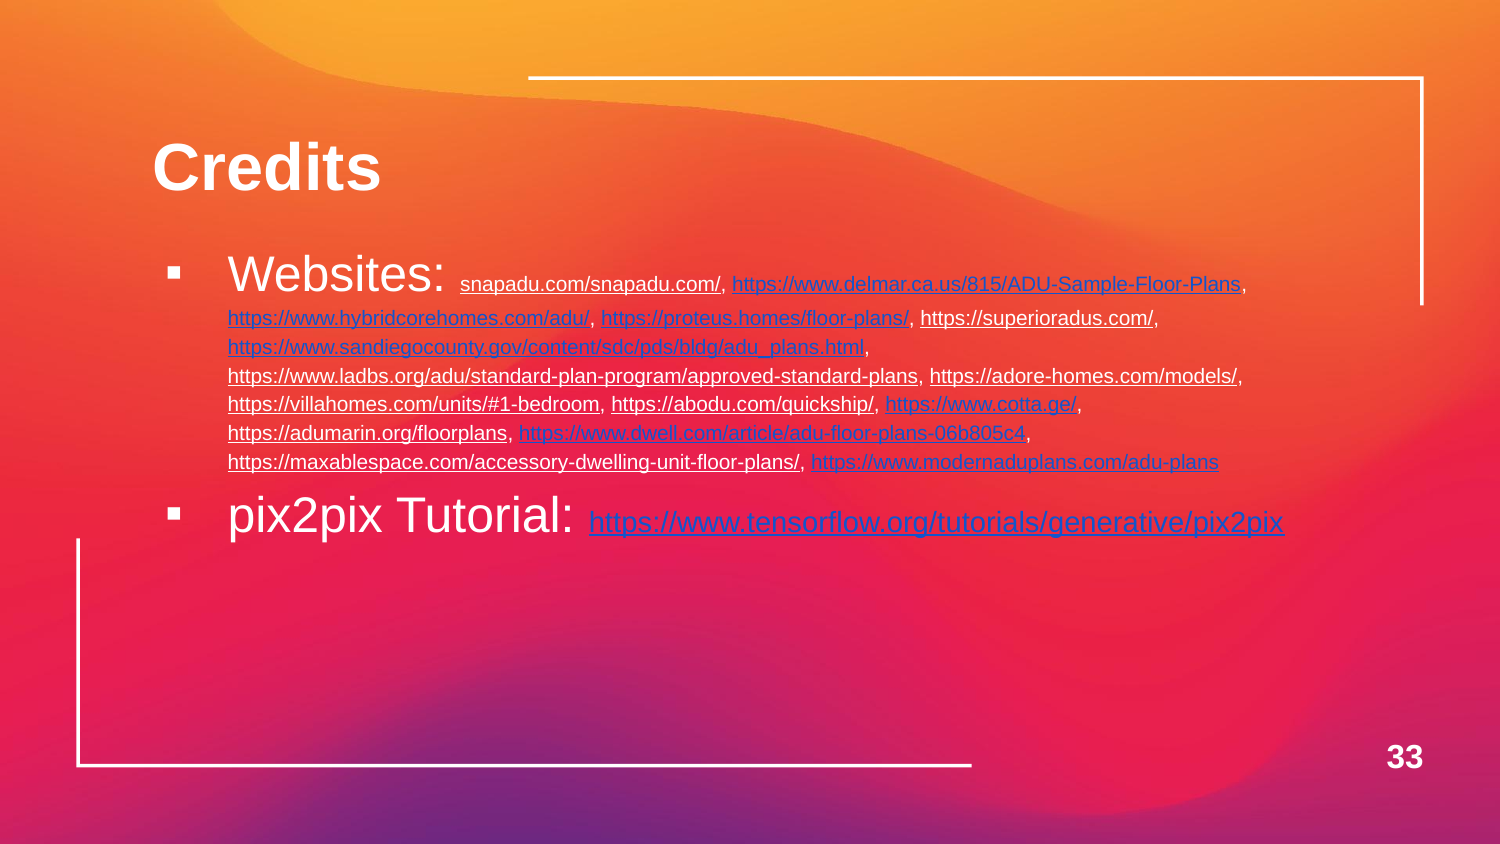

# Credits
Websites: snapadu.com/snapadu.com/, https://www.delmar.ca.us/815/ADU-Sample-Floor-Plans, https://www.hybridcorehomes.com/adu/, https://proteus.homes/floor-plans/, https://superioradus.com/, https://www.sandiegocounty.gov/content/sdc/pds/bldg/adu_plans.html, https://www.ladbs.org/adu/standard-plan-program/approved-standard-plans, https://adore-homes.com/models/, https://villahomes.com/units/#1-bedroom, https://abodu.com/quickship/, https://www.cotta.ge/, https://adumarin.org/floorplans, https://www.dwell.com/article/adu-floor-plans-06b805c4, https://maxablespace.com/accessory-dwelling-unit-floor-plans/, https://www.modernaduplans.com/adu-plans
pix2pix Tutorial: https://www.tensorflow.org/tutorials/generative/pix2pix
33